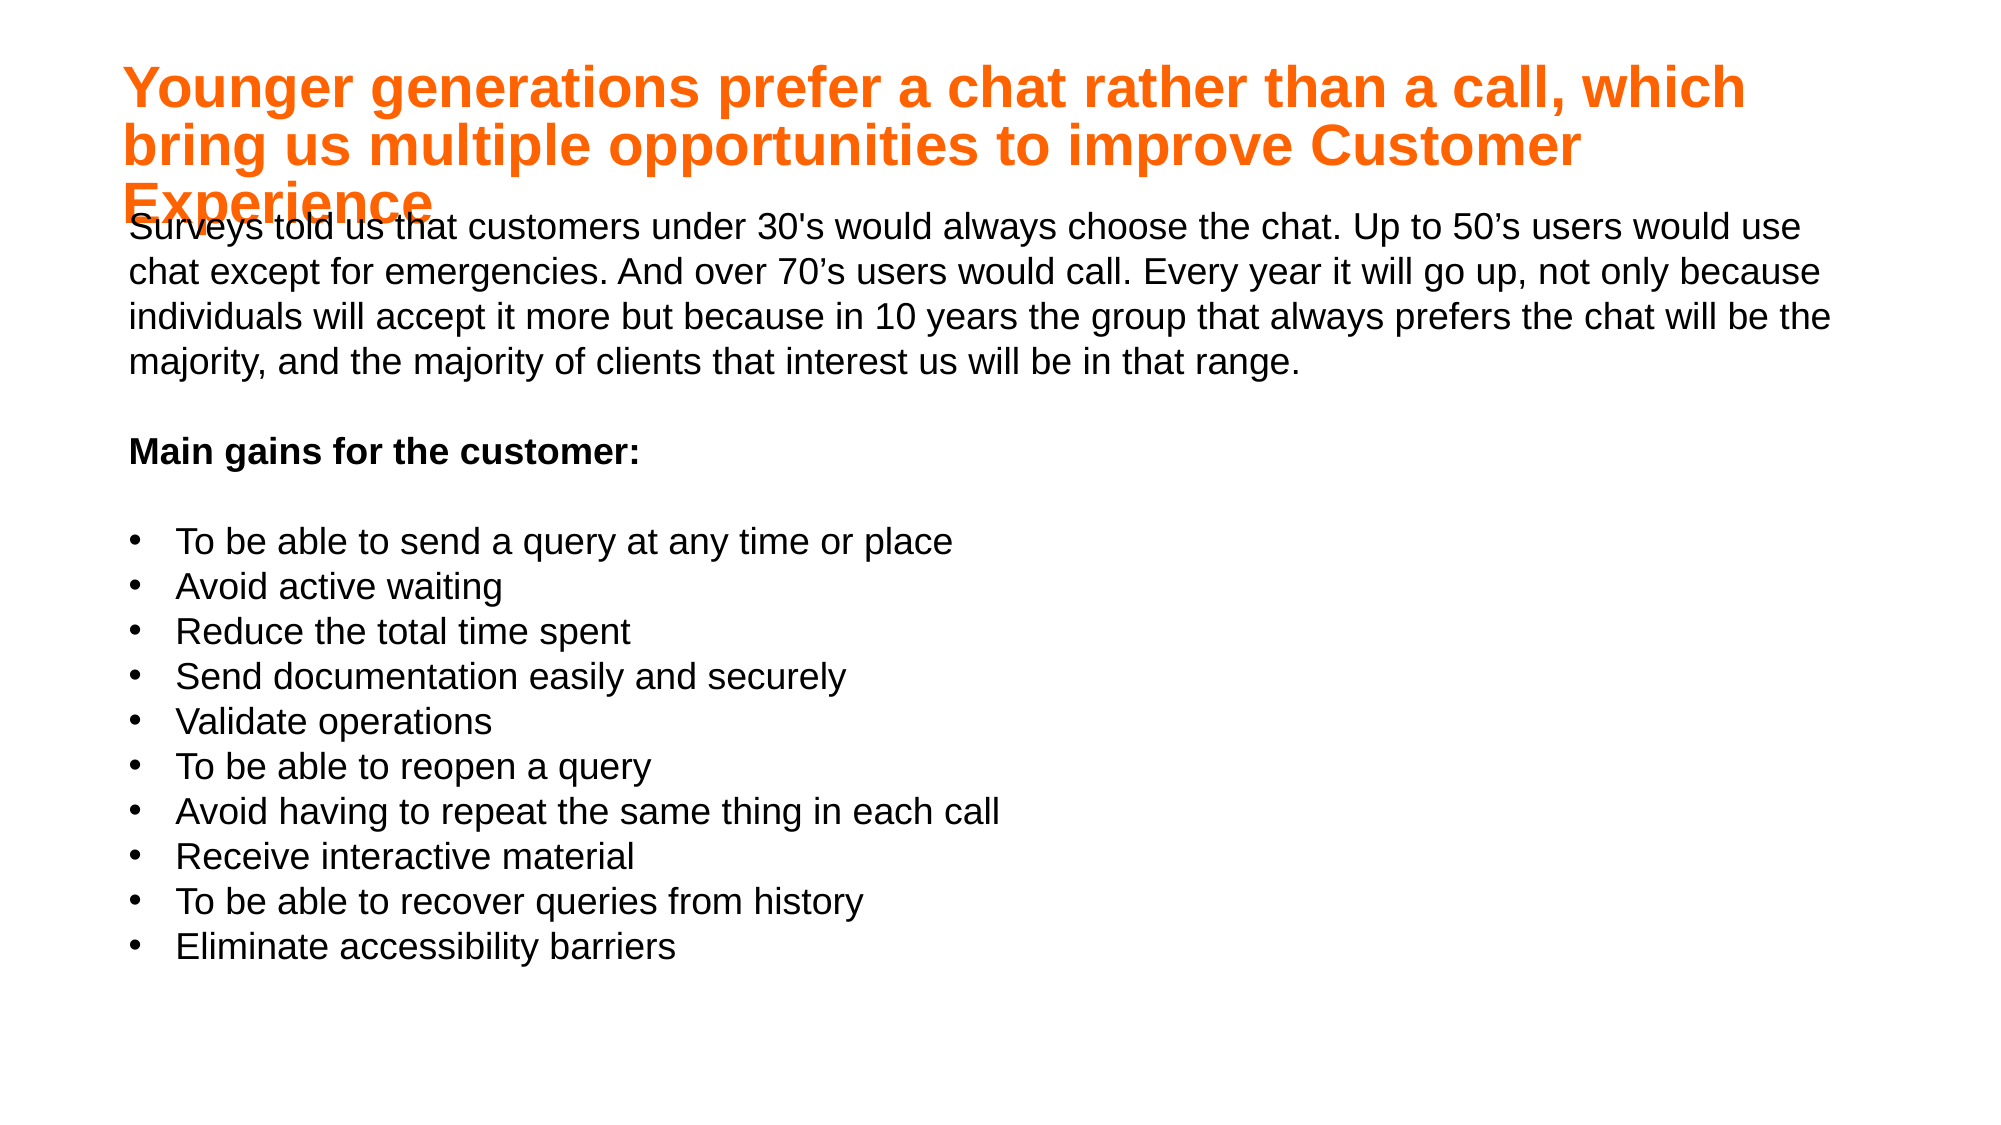

Younger generations prefer a chat rather than a call, which bring us multiple opportunities to improve Customer Experience
Surveys told us that customers under 30's would always choose the chat. Up to 50’s users would use chat except for emergencies. And over 70’s users would call. Every year it will go up, not only because individuals will accept it more but because in 10 years the group that always prefers the chat will be the majority, and the majority of clients that interest us will be in that range.

Main gains for the customer:

To be able to send a query at any time or place
Avoid active waiting
Reduce the total time spent
Send documentation easily and securely
Validate operations
To be able to reopen a query
Avoid having to repeat the same thing in each call
Receive interactive material
To be able to recover queries from history
Eliminate accessibility barriers